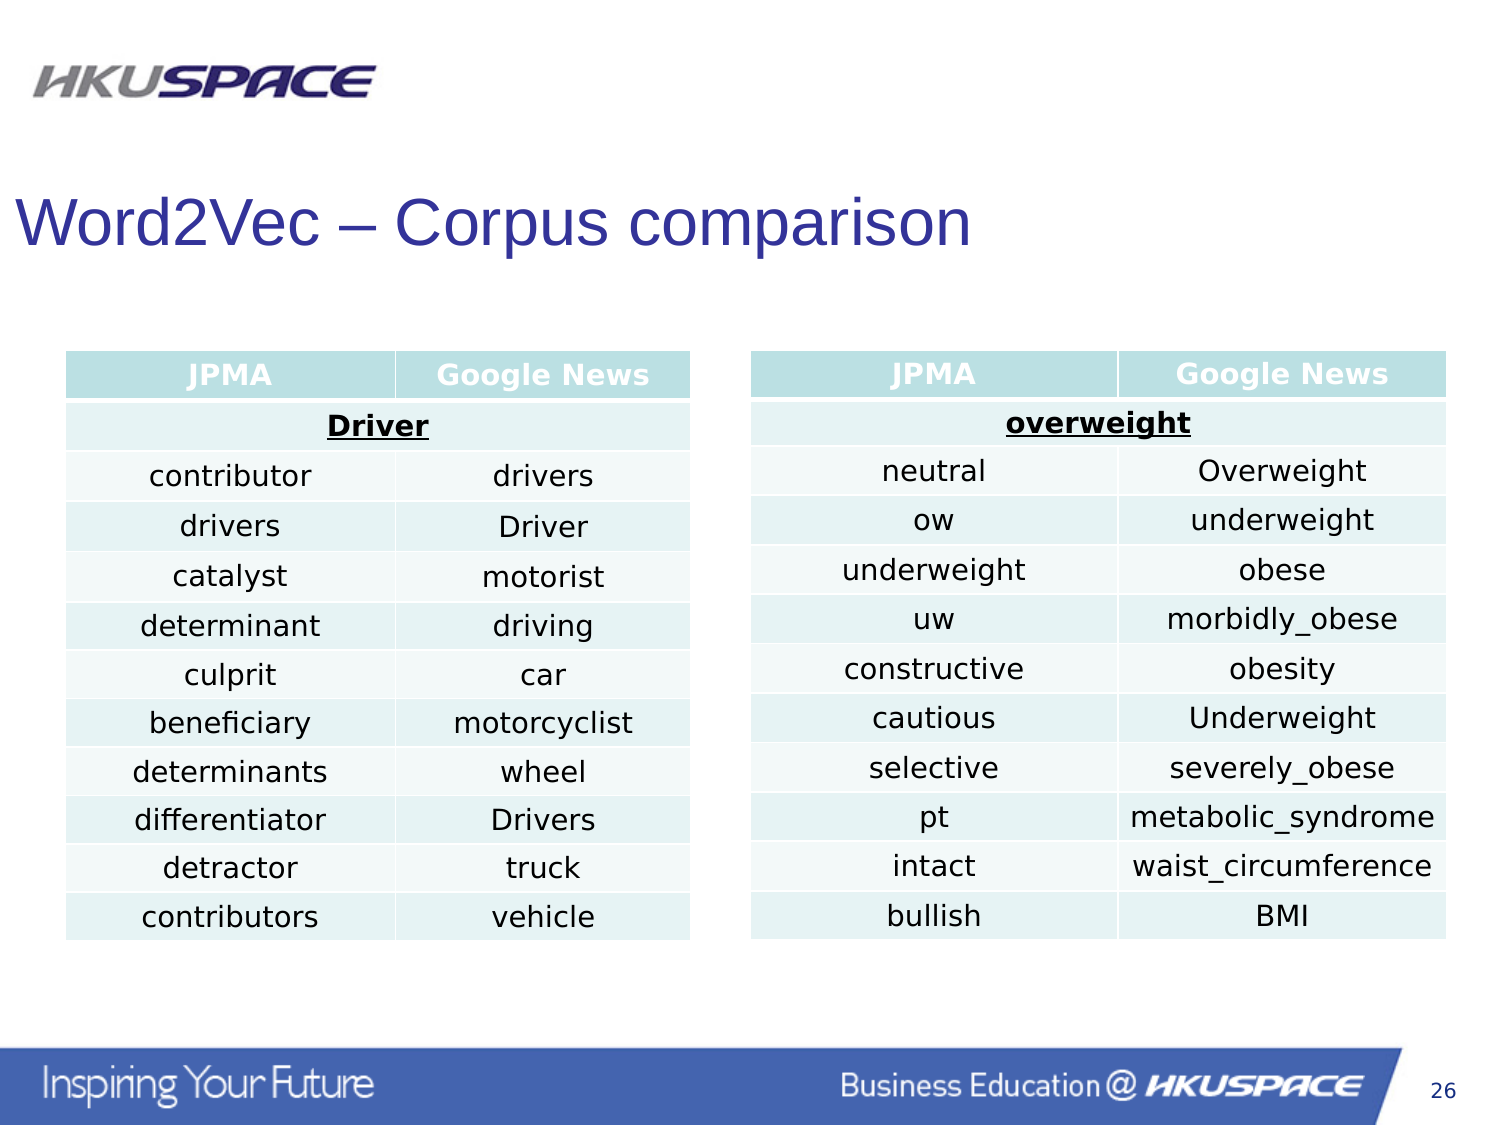

Word2Vec – Corpus comparison

| JPMA | Google News |
| --- | --- |
| overweight |  |
| neutral | Overweight |
| ow | underweight |
| underweight | obese |
| uw | morbidly\_obese |
| constructive | obesity |
| cautious | Underweight |
| selective | severely\_obese |
| pt | metabolic\_syndrome |
| intact | waist\_circumference |
| bullish | BMI |
| JPMA | Google News |
| --- | --- |
| Driver |  |
| contributor | drivers |
| drivers | Driver |
| catalyst | motorist |
| determinant | driving |
| culprit | car |
| beneficiary | motorcyclist |
| determinants | wheel |
| differentiator | Drivers |
| detractor | truck |
| contributors | vehicle |
26